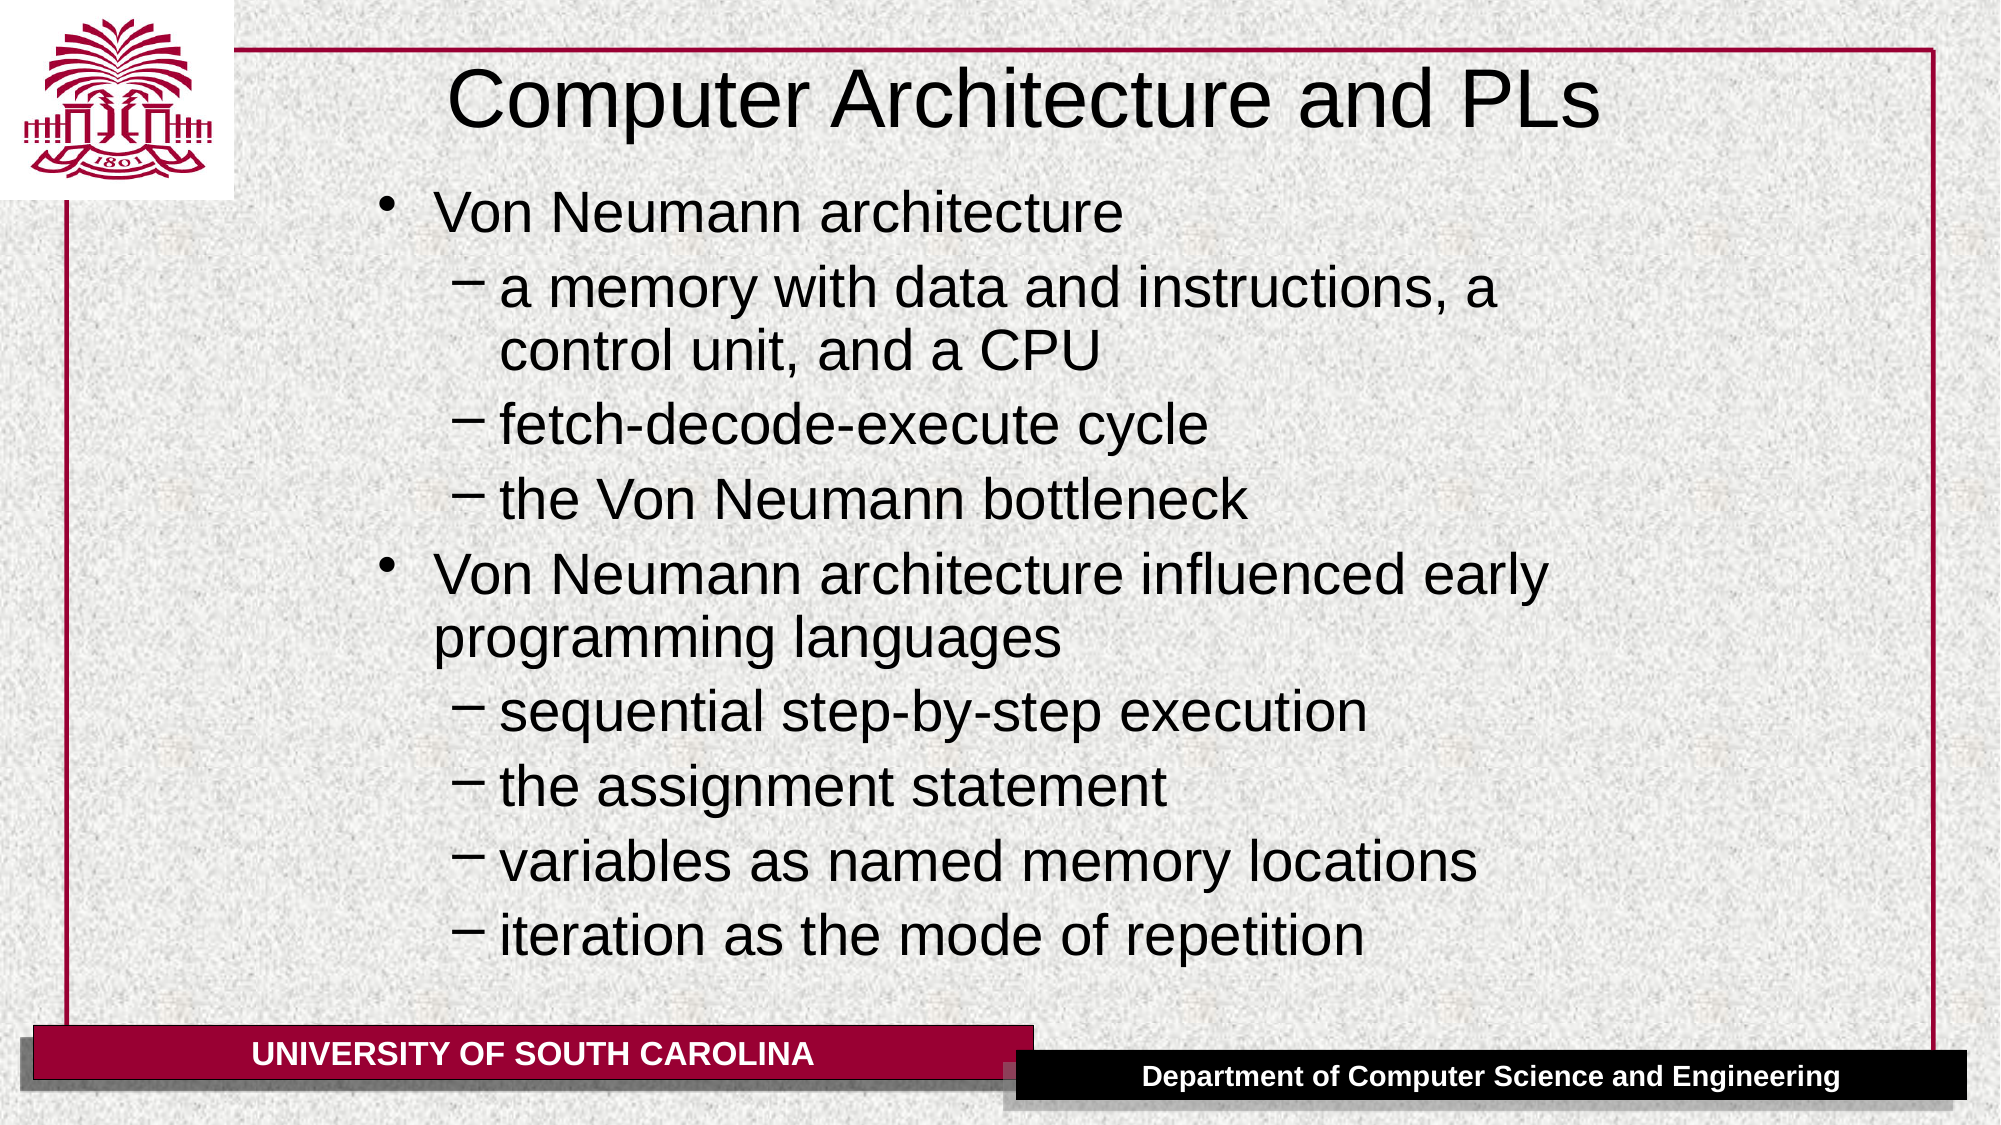

# Computer Architecture and PLs
Von Neumann architecture
a memory with data and instructions, a control unit, and a CPU
fetch-decode-execute cycle
the Von Neumann bottleneck
Von Neumann architecture influenced early programming languages
sequential step-by-step execution
the assignment statement
variables as named memory locations
iteration as the mode of repetition